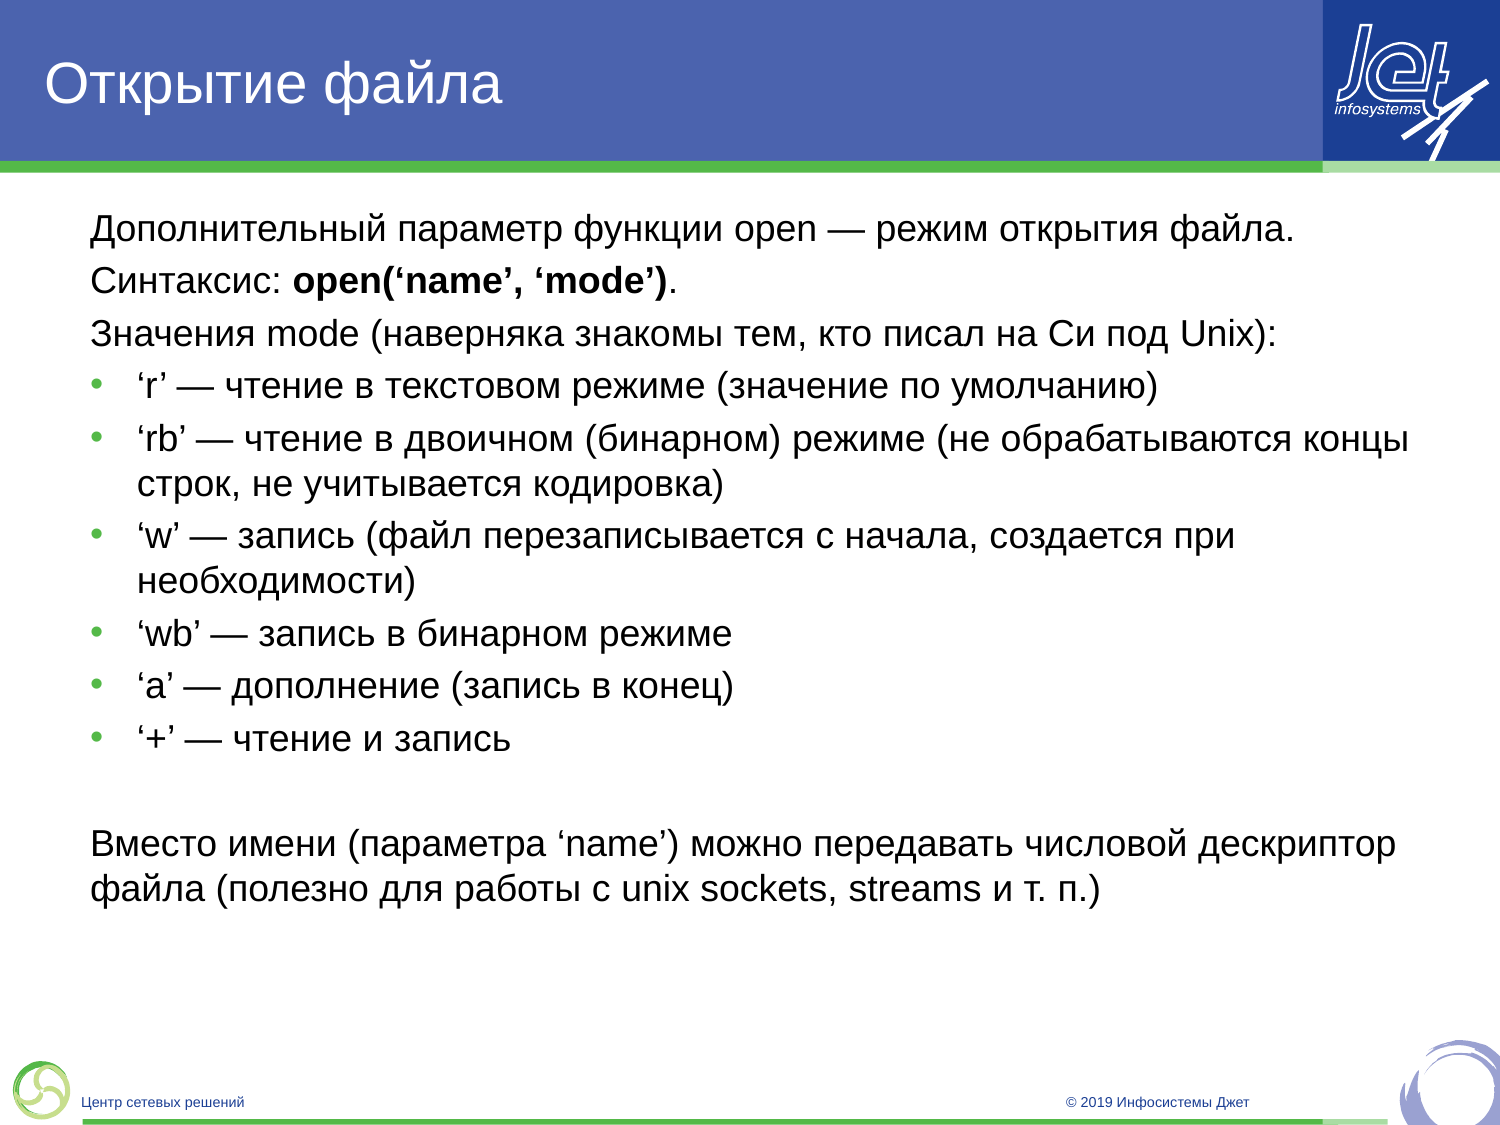

# Открытие файла
Дополнительный параметр функции open — режим открытия файла.
Синтаксис: open(‘name’, ‘mode’).
Значения mode (наверняка знакомы тем, кто писал на Си под Unix):
‘r’ — чтение в текстовом режиме (значение по умолчанию)
‘rb’ — чтение в двоичном (бинарном) режиме (не обрабатываются концы строк, не учитывается кодировка)
‘w’ — запись (файл перезаписывается с начала, создается при необходимости)
‘wb’ — запись в бинарном режиме
‘a’ — дополнение (запись в конец)
‘+’ — чтение и запись

Вместо имени (параметра ‘name’) можно передавать числовой дескриптор файла (полезно для работы с unix sockets, streams и т. п.)